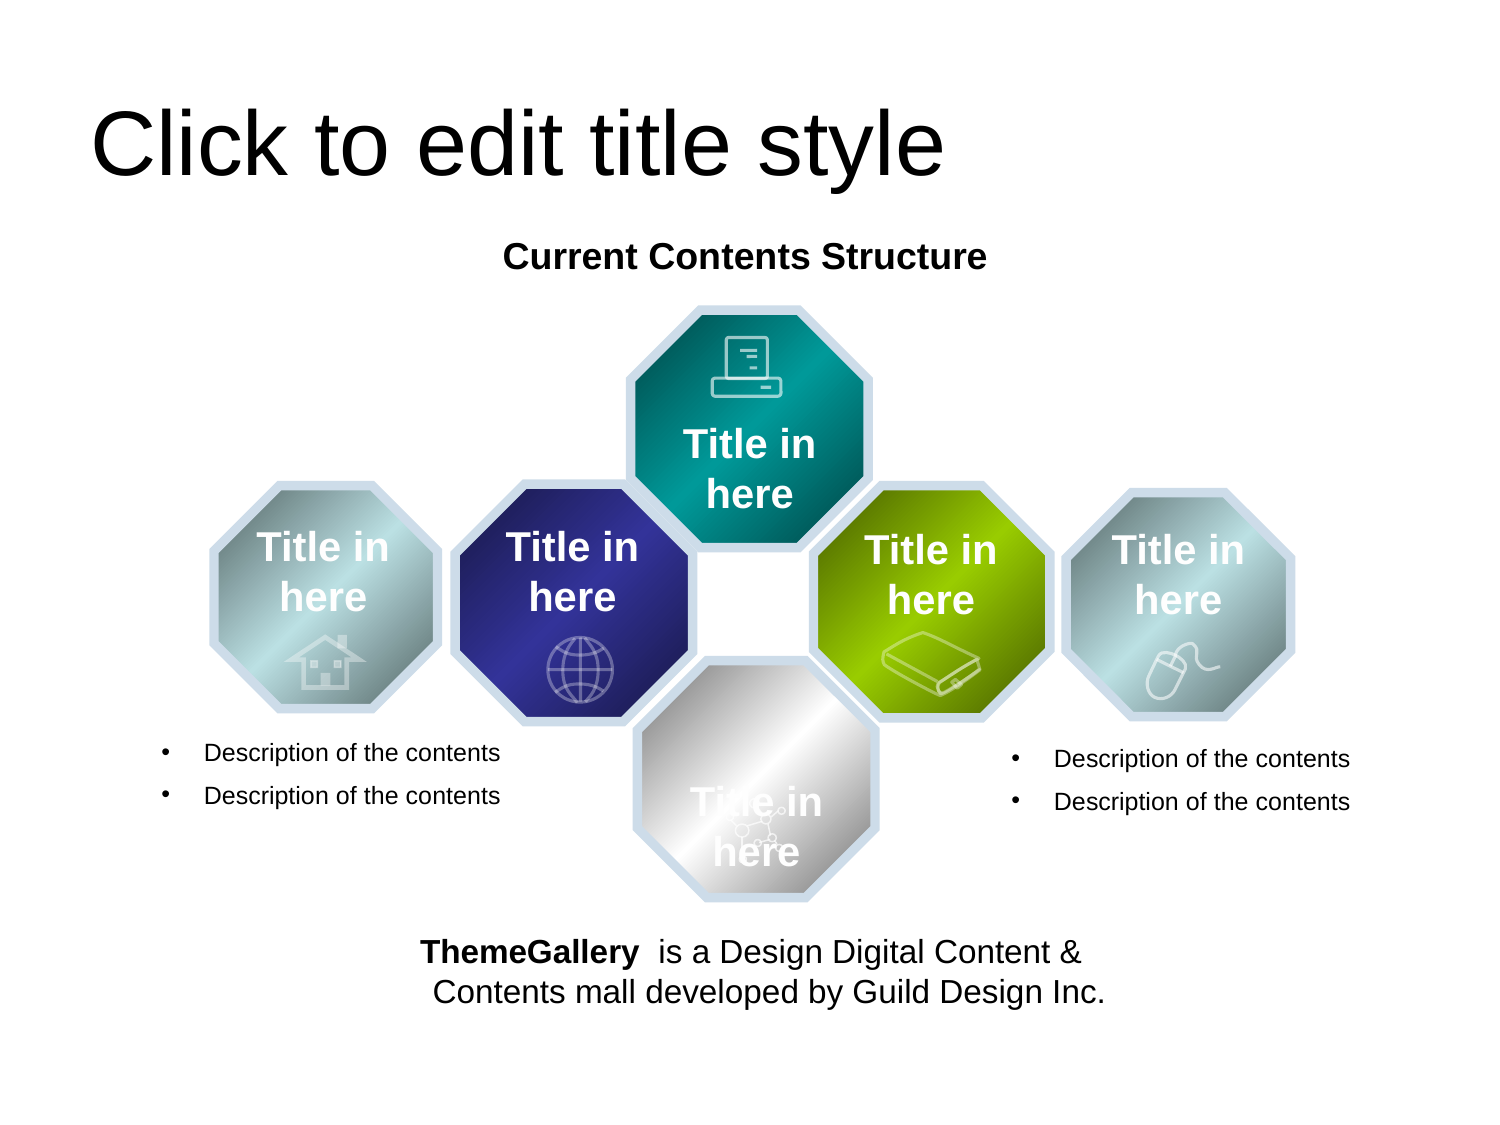

Click to edit title style
Current Contents Structure

Title in here

Title in here
Title in here
Title in here
Title in here

 Description of the contents
 Description of the contents
 Description of the contents
 Description of the contents
Title in here

ThemeGallery  is a Design Digital Content &
    Contents mall developed by Guild Design Inc.